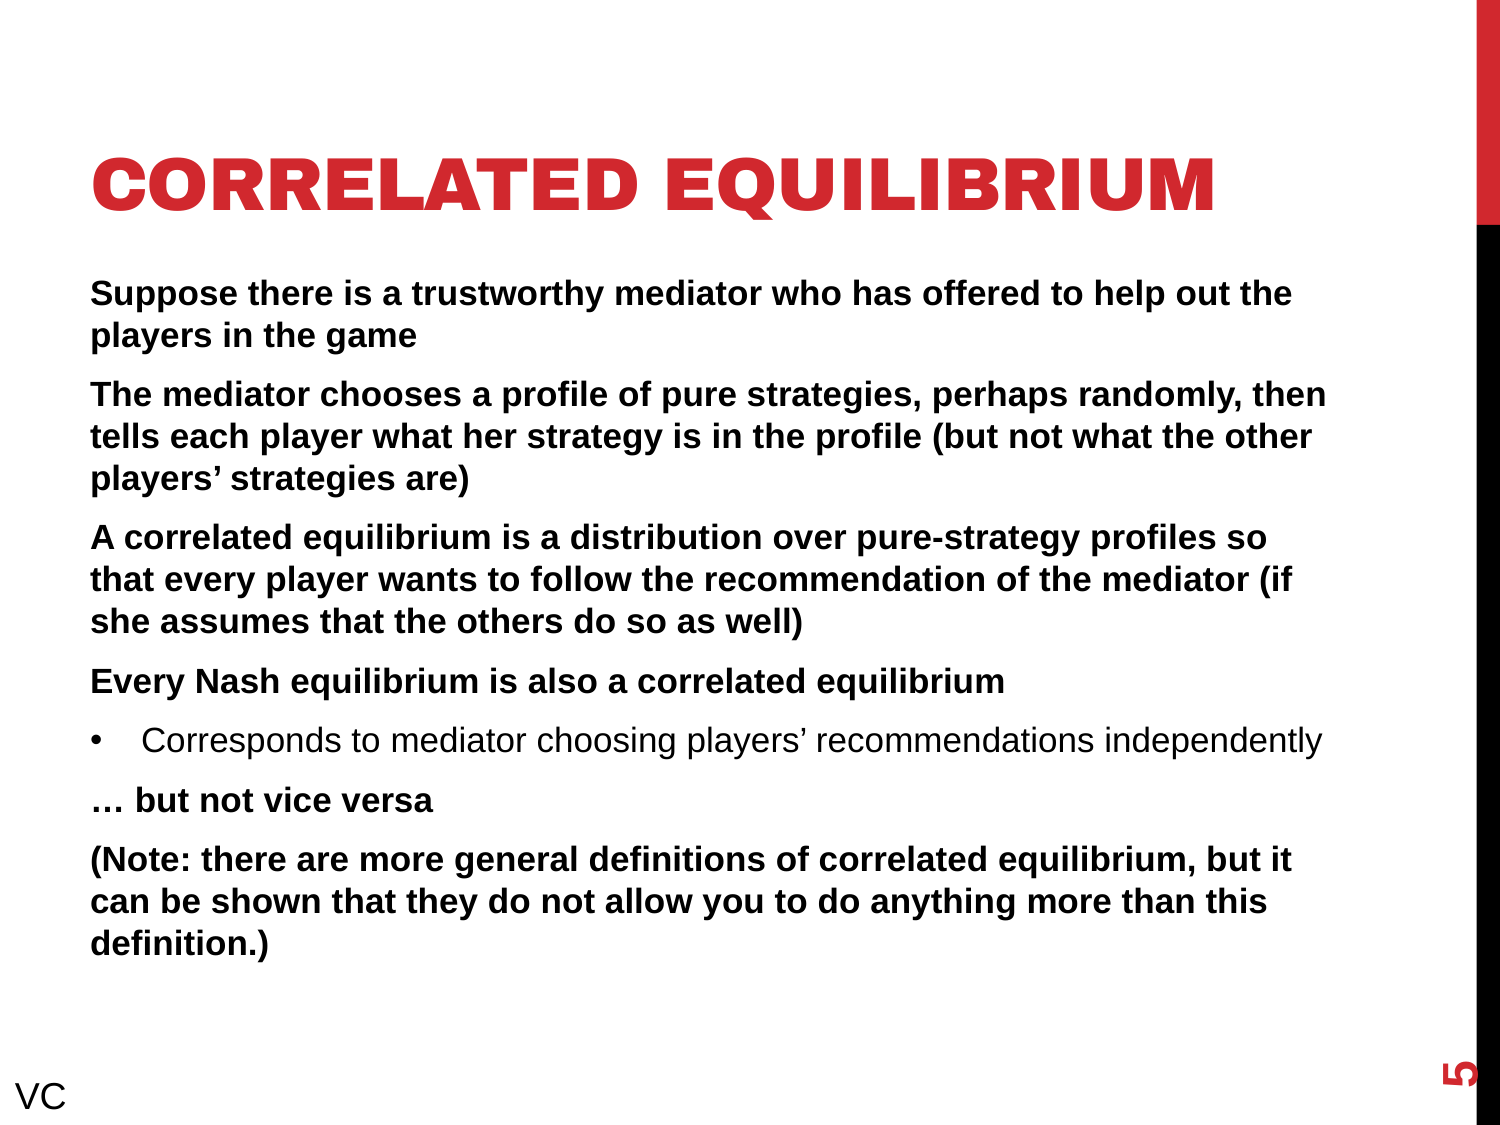

# Correlated equilibrium
Suppose there is a trustworthy mediator who has offered to help out the players in the game
The mediator chooses a profile of pure strategies, perhaps randomly, then tells each player what her strategy is in the profile (but not what the other players’ strategies are)
A correlated equilibrium is a distribution over pure-strategy profiles so that every player wants to follow the recommendation of the mediator (if she assumes that the others do so as well)
Every Nash equilibrium is also a correlated equilibrium
Corresponds to mediator choosing players’ recommendations independently
… but not vice versa
(Note: there are more general definitions of correlated equilibrium, but it can be shown that they do not allow you to do anything more than this definition.)
5
VC